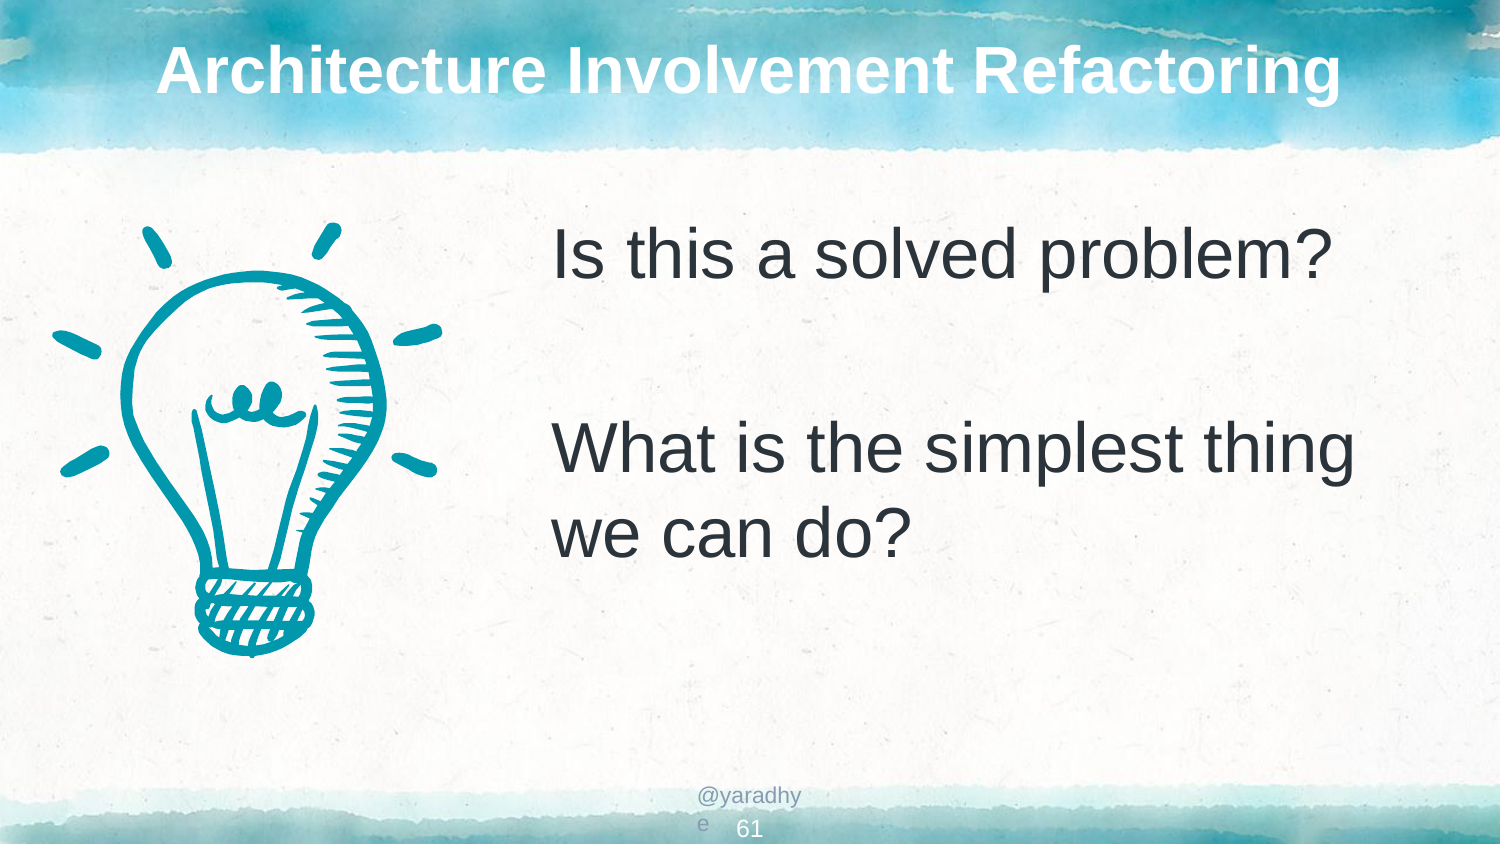

# Architecture Involvement Refactoring
Is this a solved problem?

What is the simplest thing we can do?

61